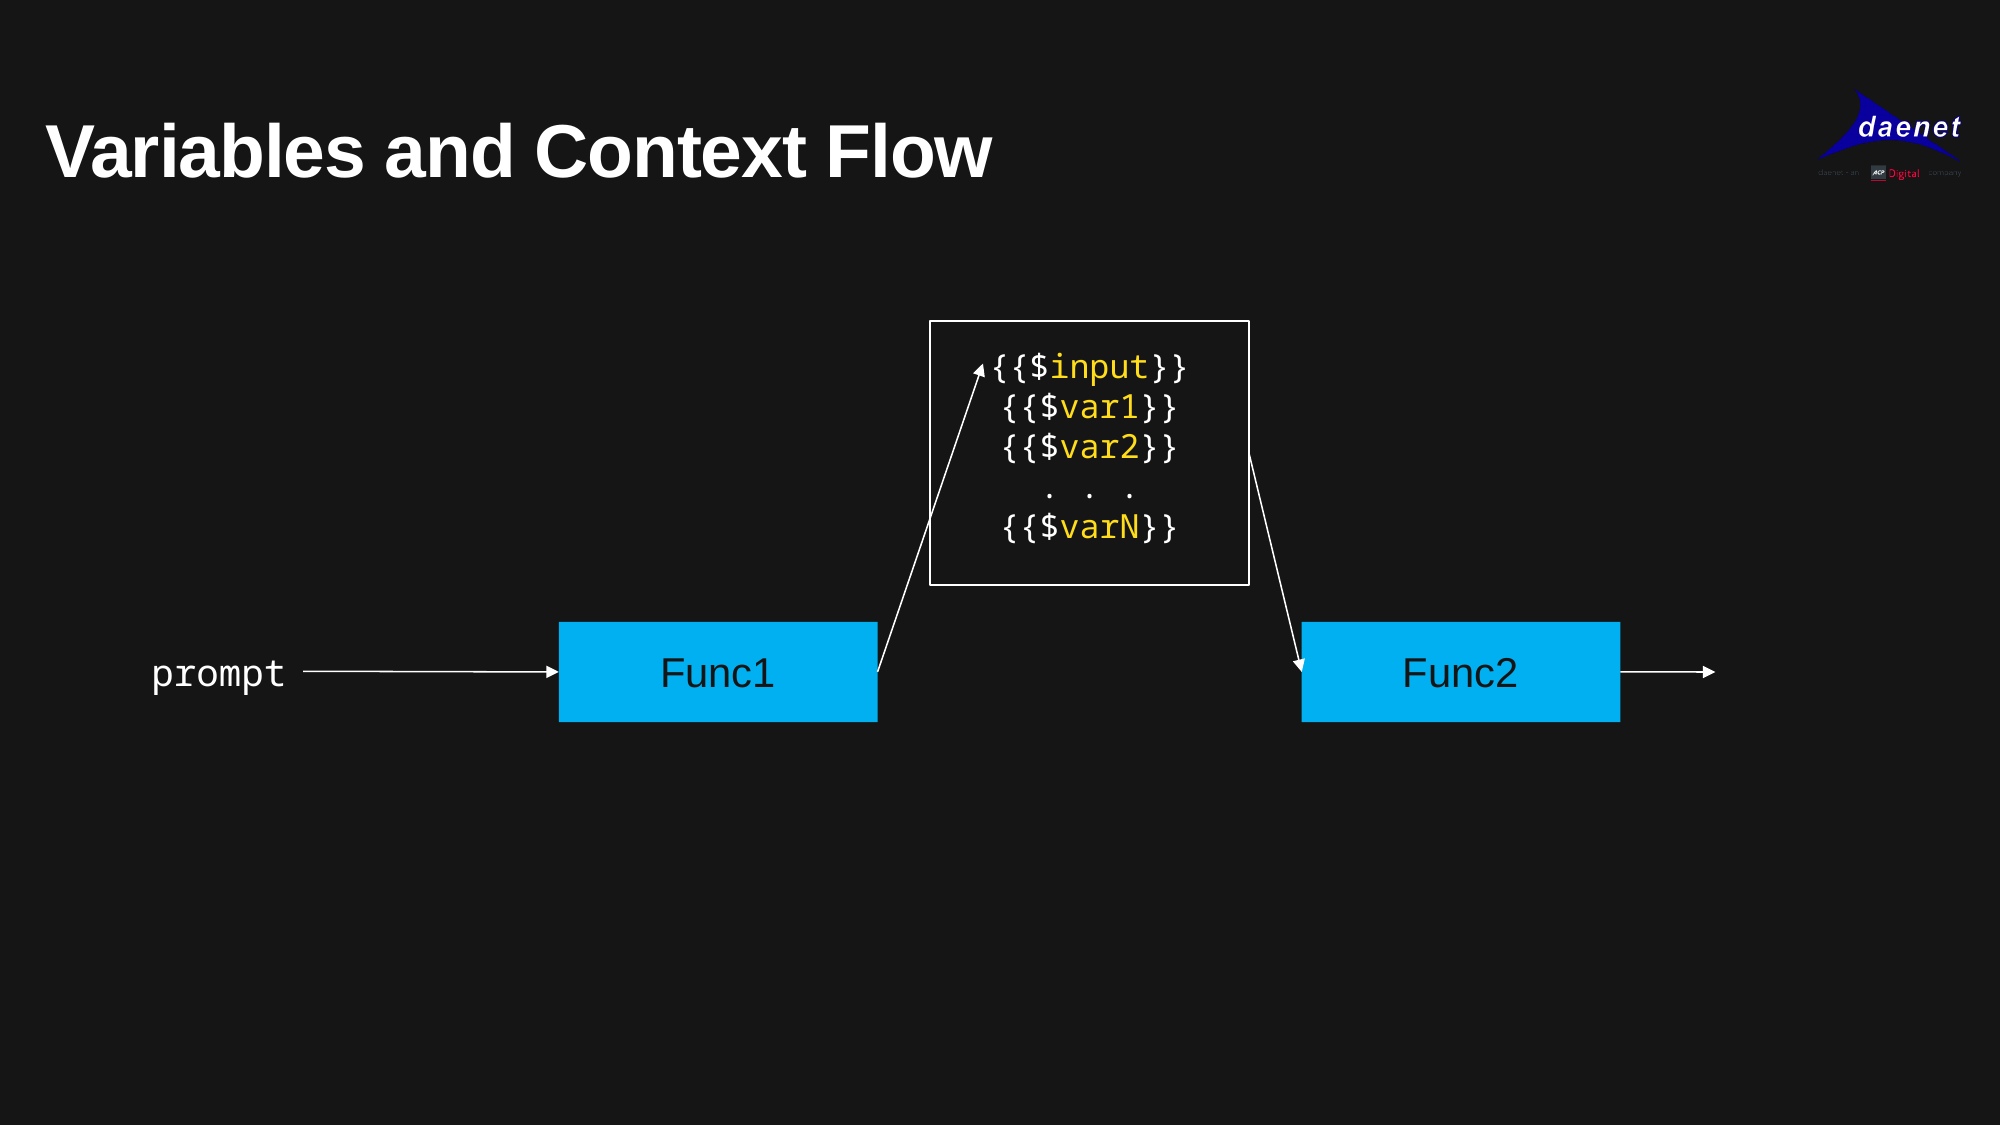

# Variables and Context Flow
{{$input}}
{{$var1}}
{{$var2}}
. . .
{{$varN}}

Func1
Func2
prompt